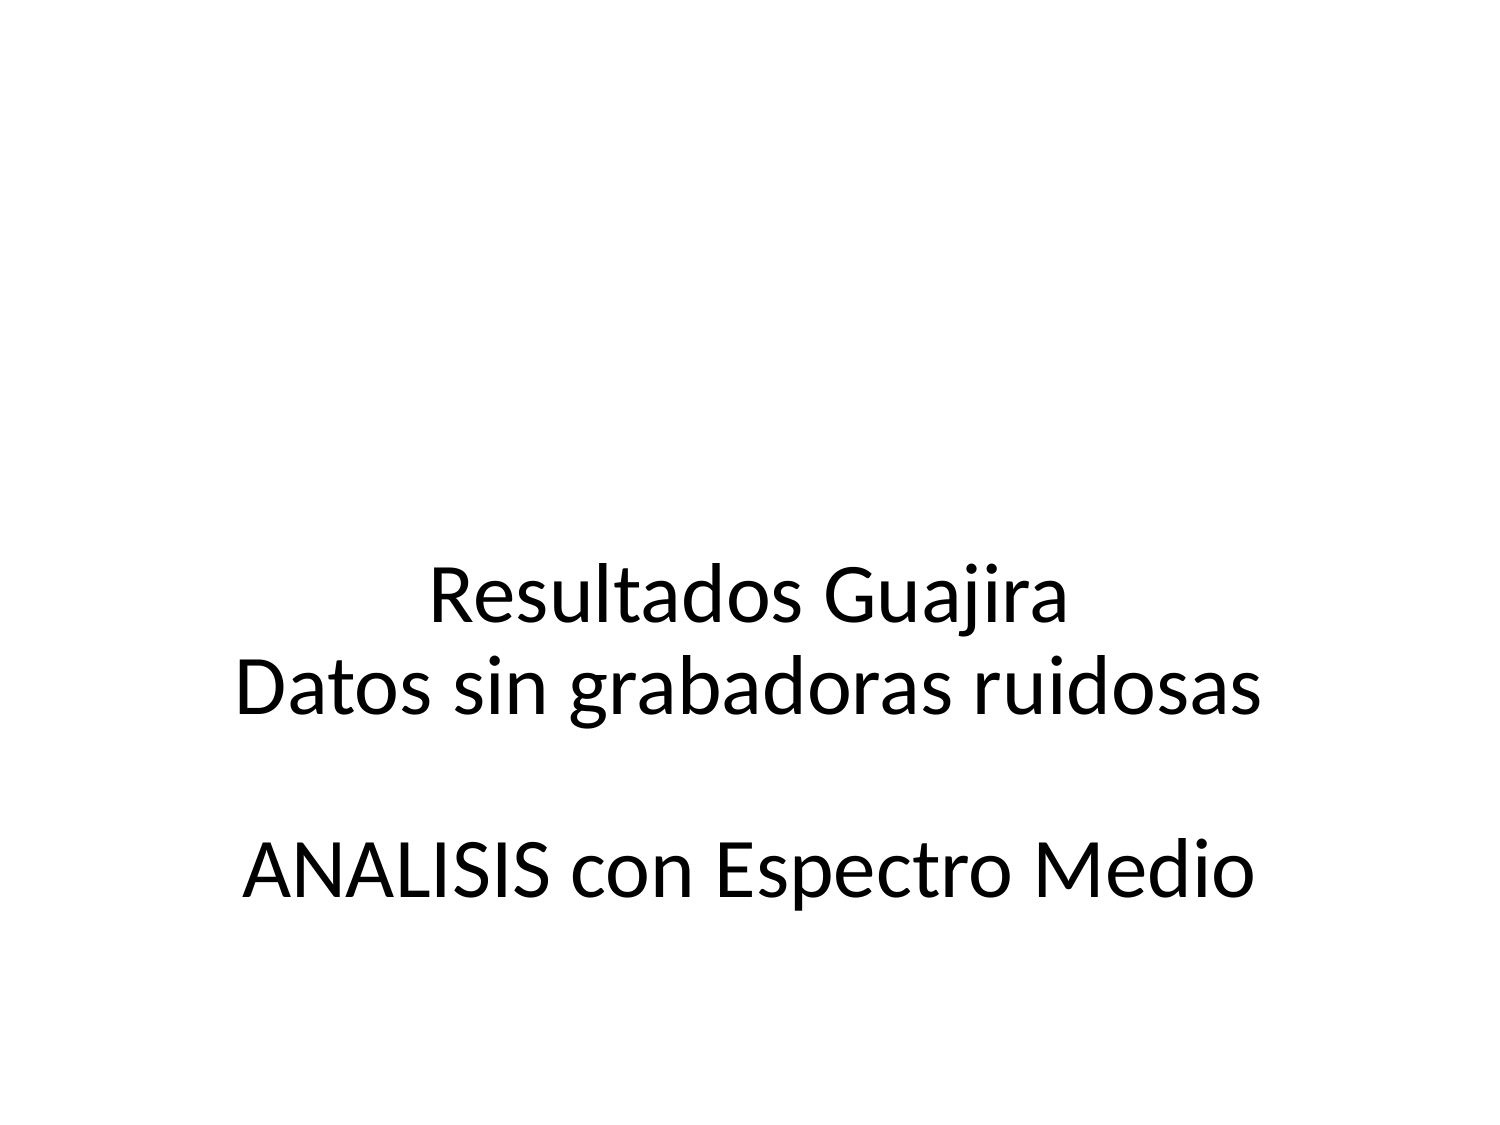

# Resultados Guajira Datos sin grabadoras ruidosas ANALISIS con Espectro Medio